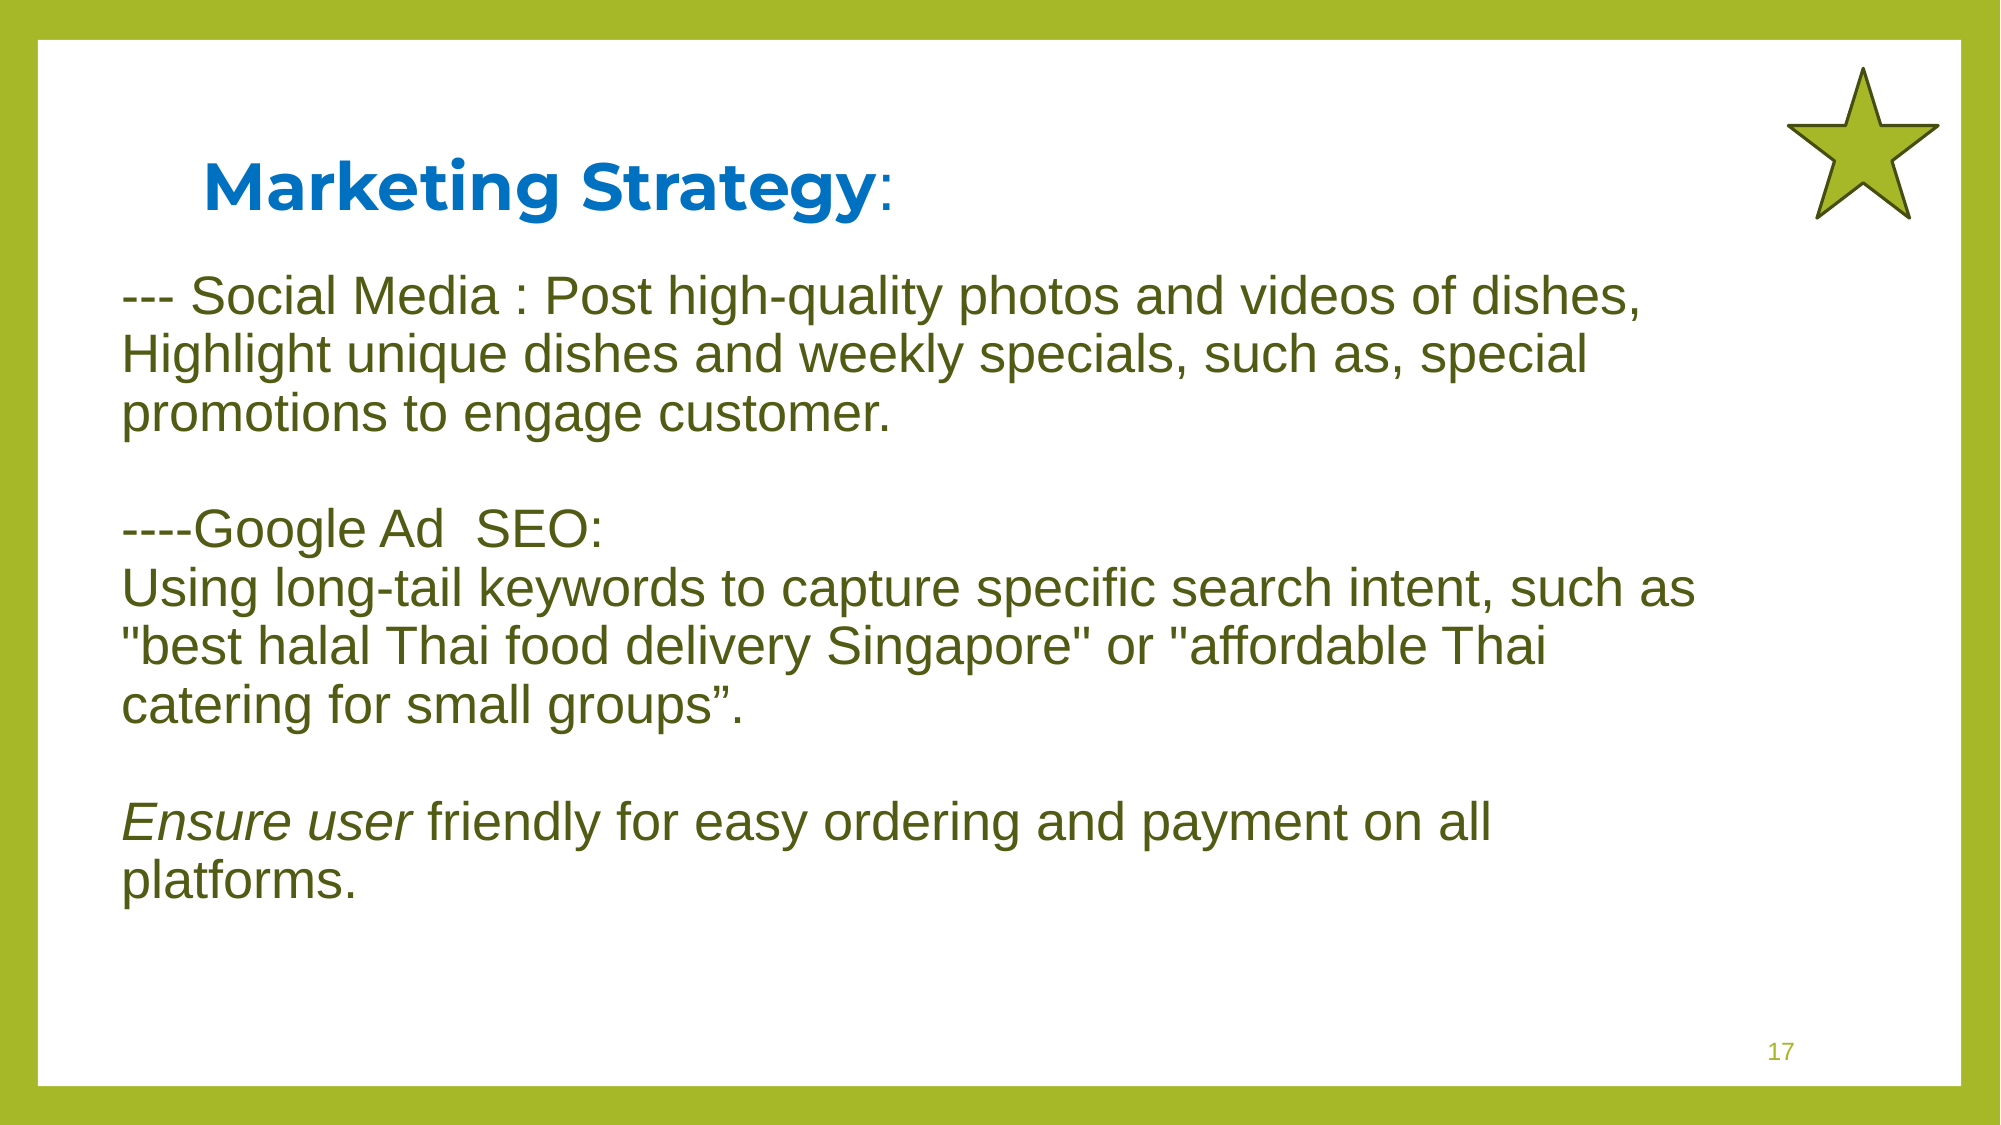

# Marketing Strategy:

--- Social Media : Post high-quality photos and videos of dishes, Highlight unique dishes and weekly specials, such as, special promotions to engage customer.

----Google Ad  SEO:
Using long-tail keywords to capture specific search intent, such as "best halal Thai food delivery Singapore" or "affordable Thai catering for small groups”.

Ensure user friendly for easy ordering and payment on all platforms.

17